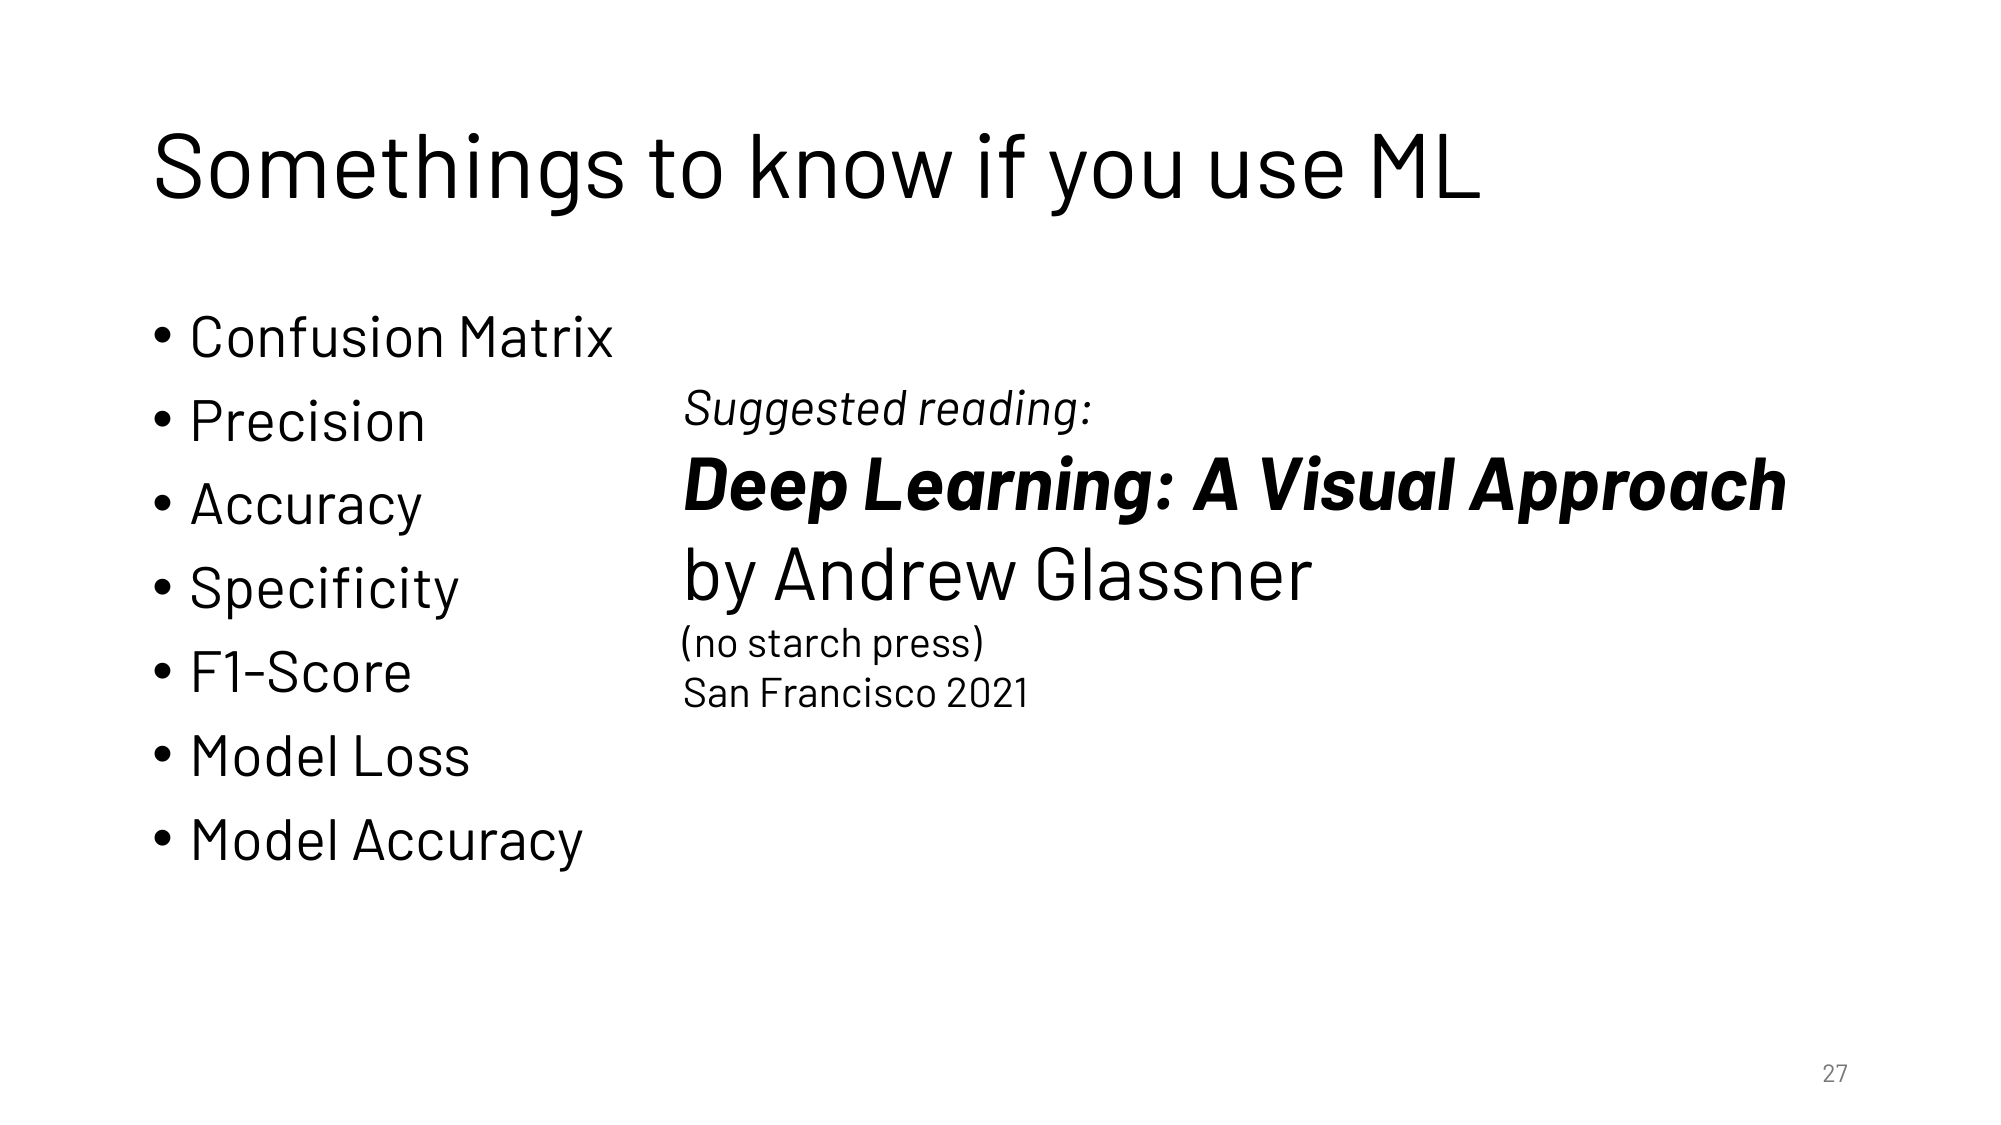

# Somethings to know if you use ML
Confusion Matrix
Precision
Accuracy
Specificity
F1-Score
Model Loss
Model Accuracy

Suggested reading:
Deep Learning: A Visual Approach
by Andrew Glassner
(no starch press)
San Francisco 2021
27